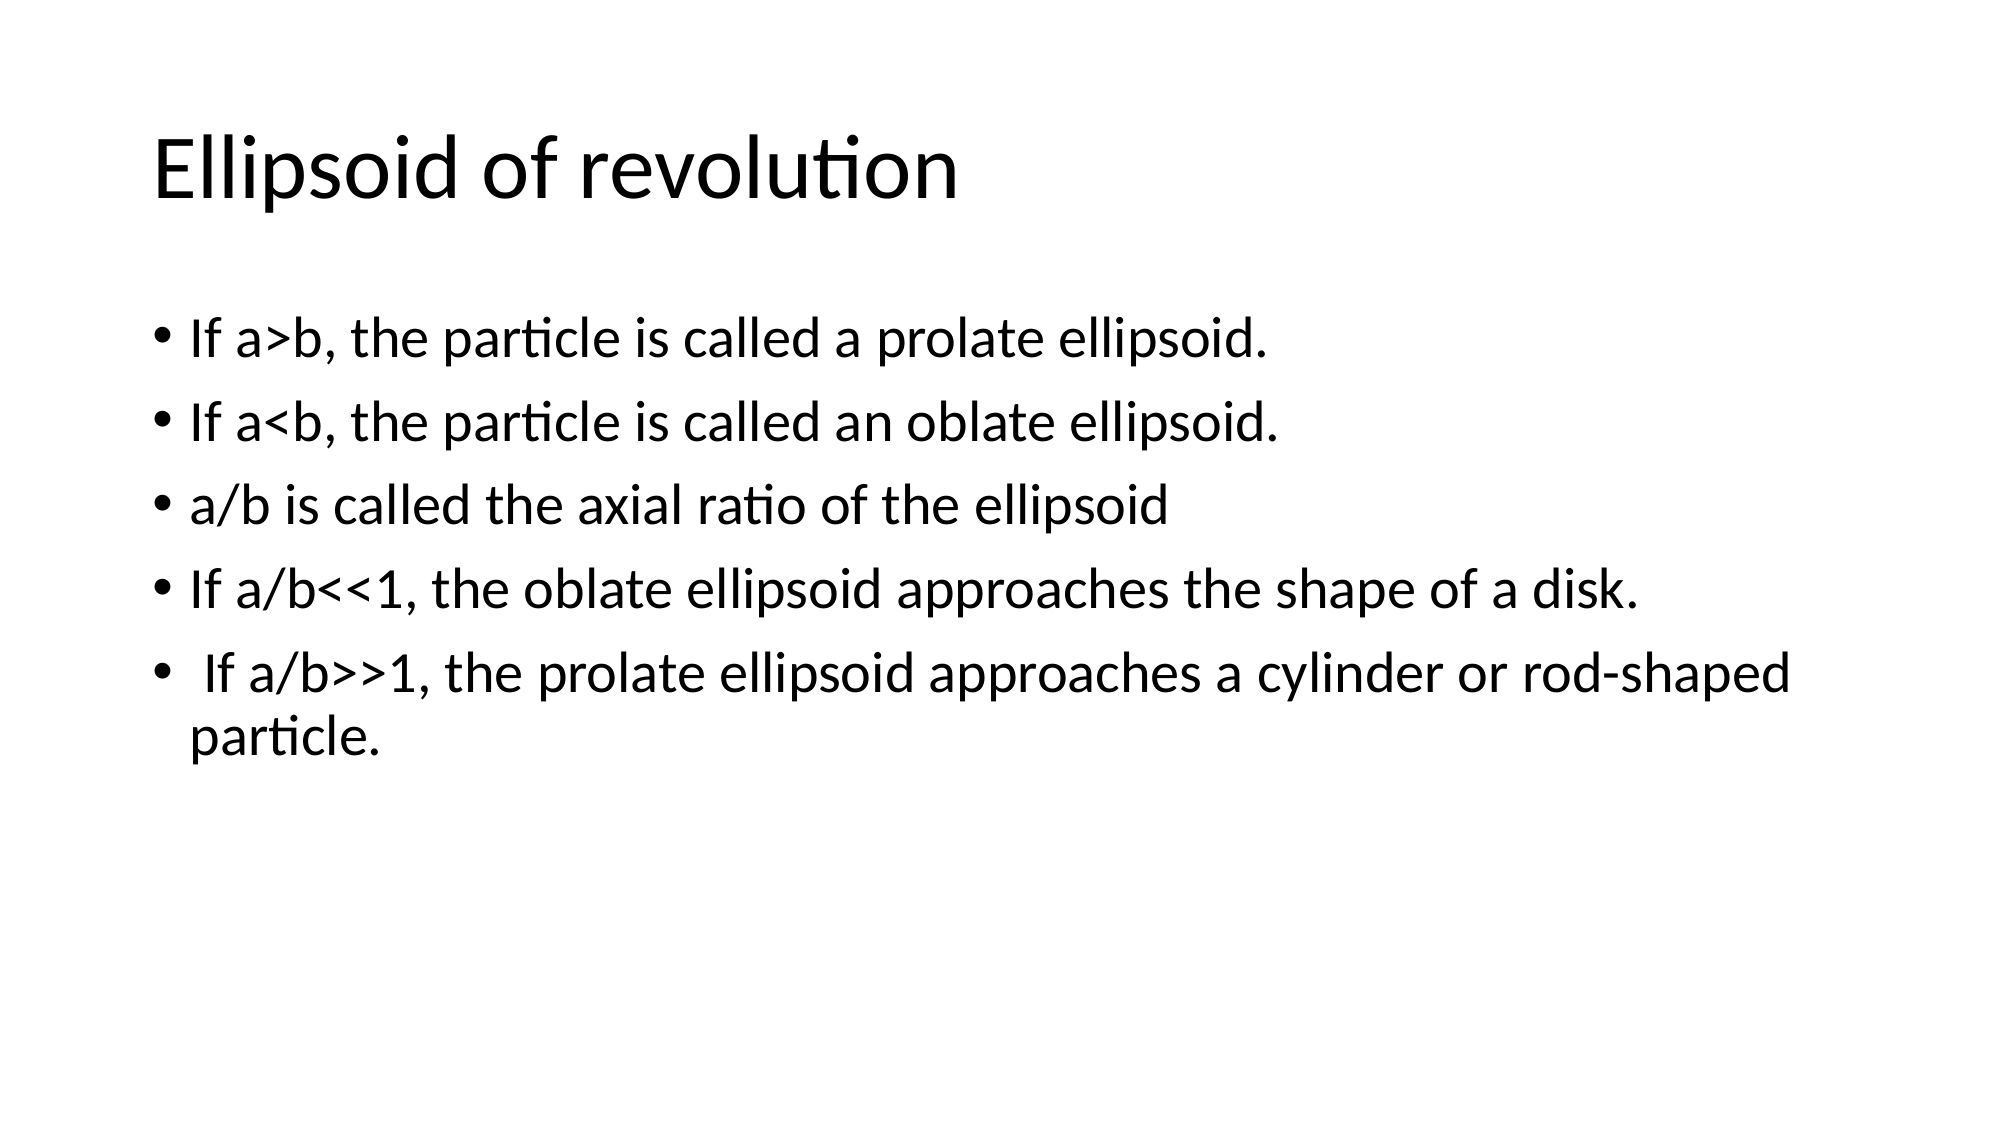

# Ellipsoid of revolution
If a>b, the particle is called a prolate ellipsoid.
If a<b, the particle is called an oblate ellipsoid.
a/b is called the axial ratio of the ellipsoid
If a/b<<1, the oblate ellipsoid approaches the shape of a disk.
 If a/b>>1, the prolate ellipsoid approaches a cylinder or rod-shaped particle.